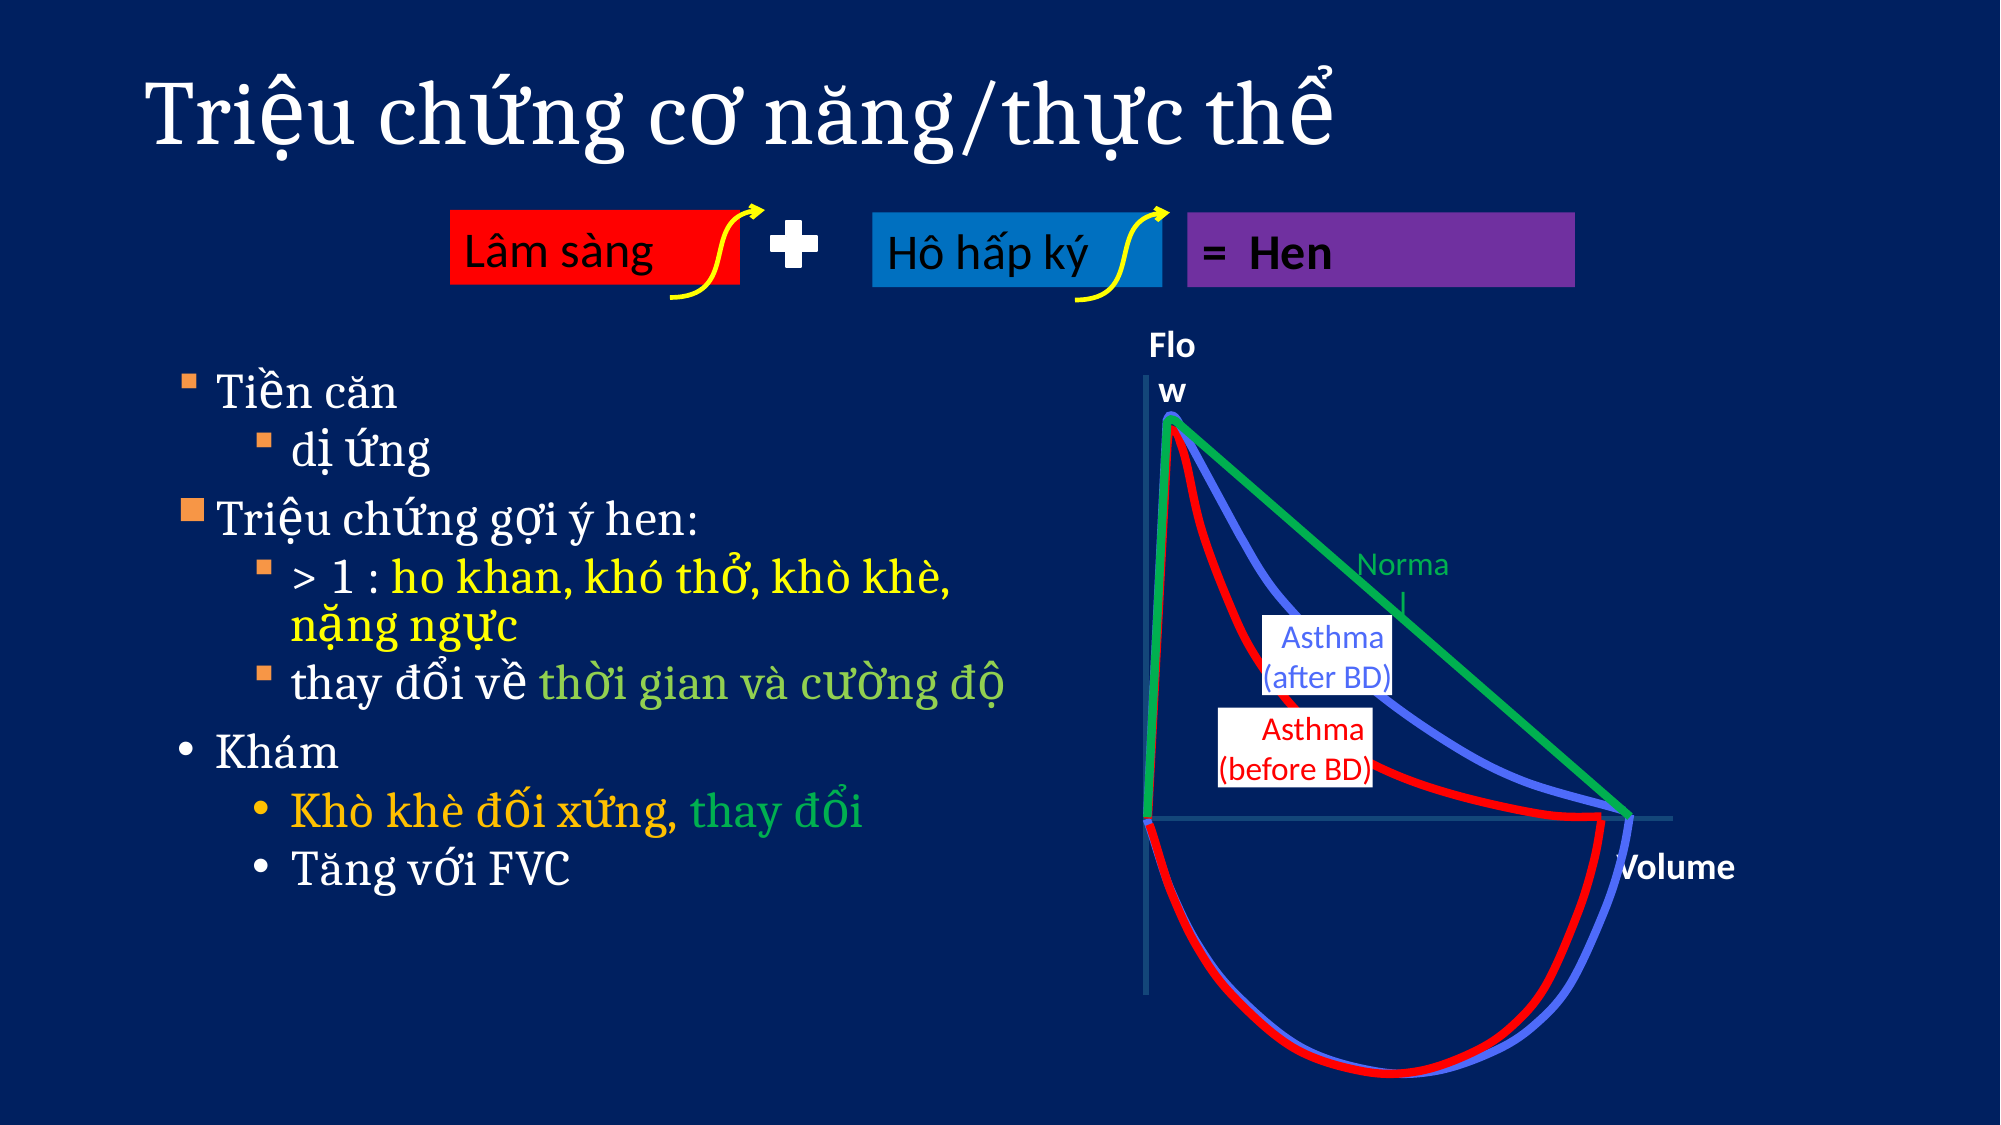

Triệu chứng cơ năng/thực thể
Lâm sàng

Hô hấp ký
=  Hen
Flow

Normal
Asthma
(after BD)
Asthma
(before BD)

Volume
Tiền căn
dị ứng
Triệu chứng gợi ý hen:
> 1 : ho khan, khó thở, khò khè, nặng ngực
thay đổi về thời gian và cường độ
Khám
Khò khè đối xứng, thay đổi
Tăng với FVC